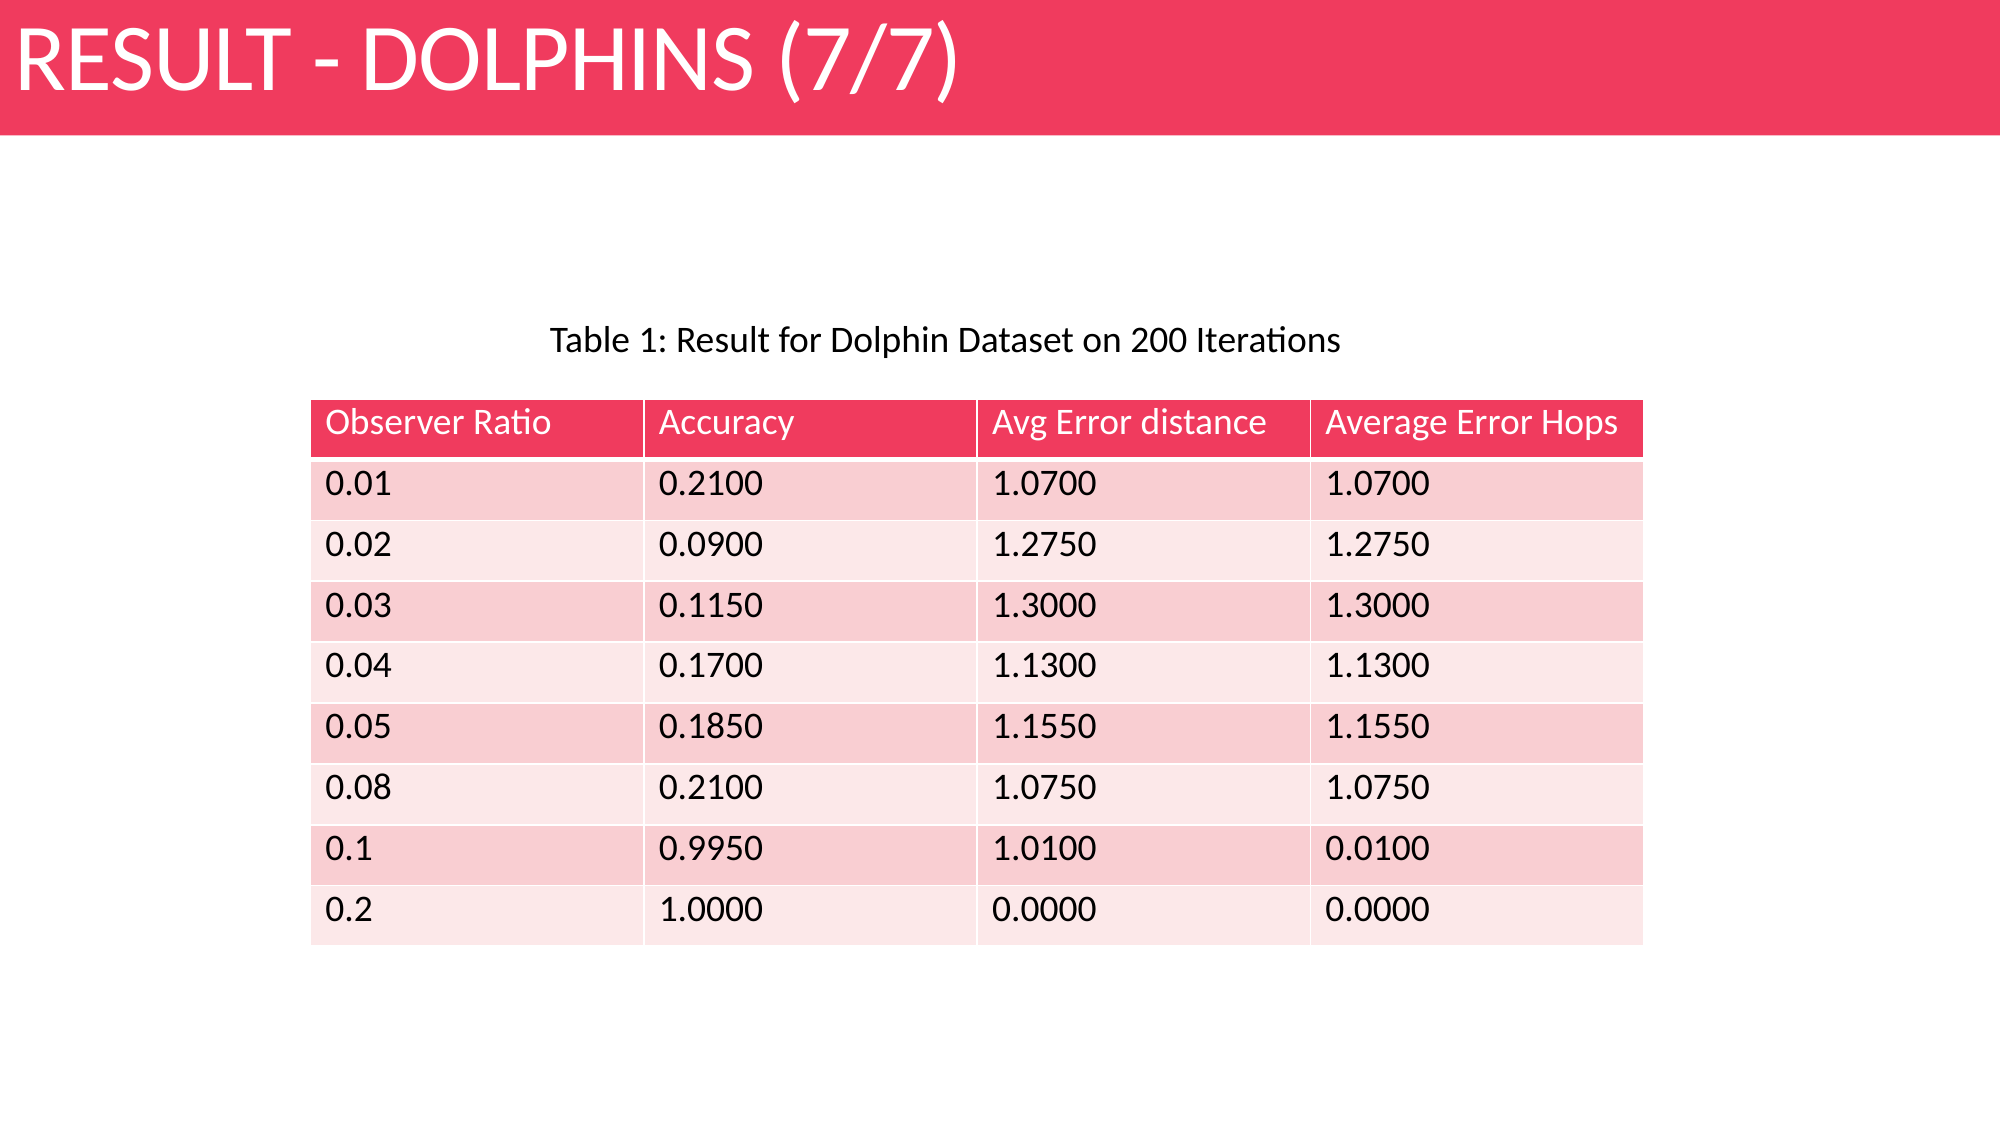

RESULT - DOLPHINS (7/7)
Table 1: Result for Dolphin Dataset on 200 Iterations
| Observer Ratio | Accuracy | Avg Error distance | Average Error Hops |
| --- | --- | --- | --- |
| 0.01 | 0.2100 | 1.0700 | 1.0700 |
| 0.02 | 0.0900 | 1.2750 | 1.2750 |
| 0.03 | 0.1150 | 1.3000 | 1.3000 |
| 0.04 | 0.1700 | 1.1300 | 1.1300 |
| 0.05 | 0.1850 | 1.1550 | 1.1550 |
| 0.08 | 0.2100 | 1.0750 | 1.0750 |
| 0.1 | 0.9950 | 1.0100 | 0.0100 |
| 0.2 | 1.0000 | 0.0000 | 0.0000 |